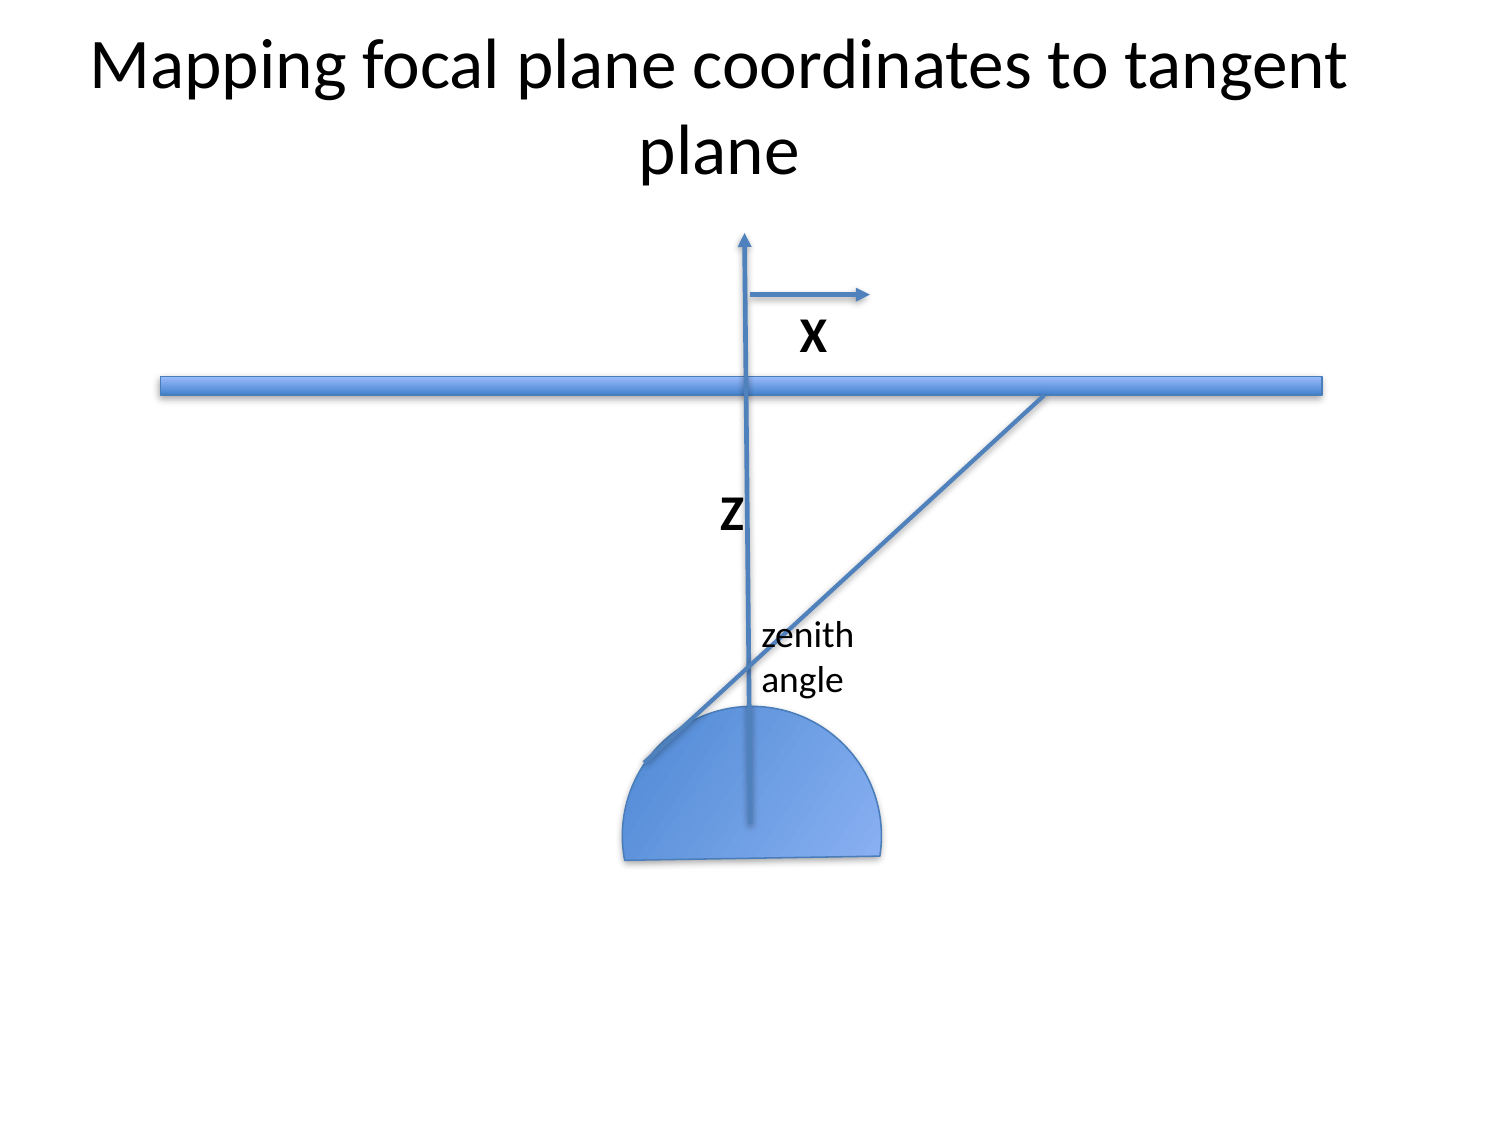

# Mapping focal plane coordinates to tangent plane
X

Z
zenith
angle